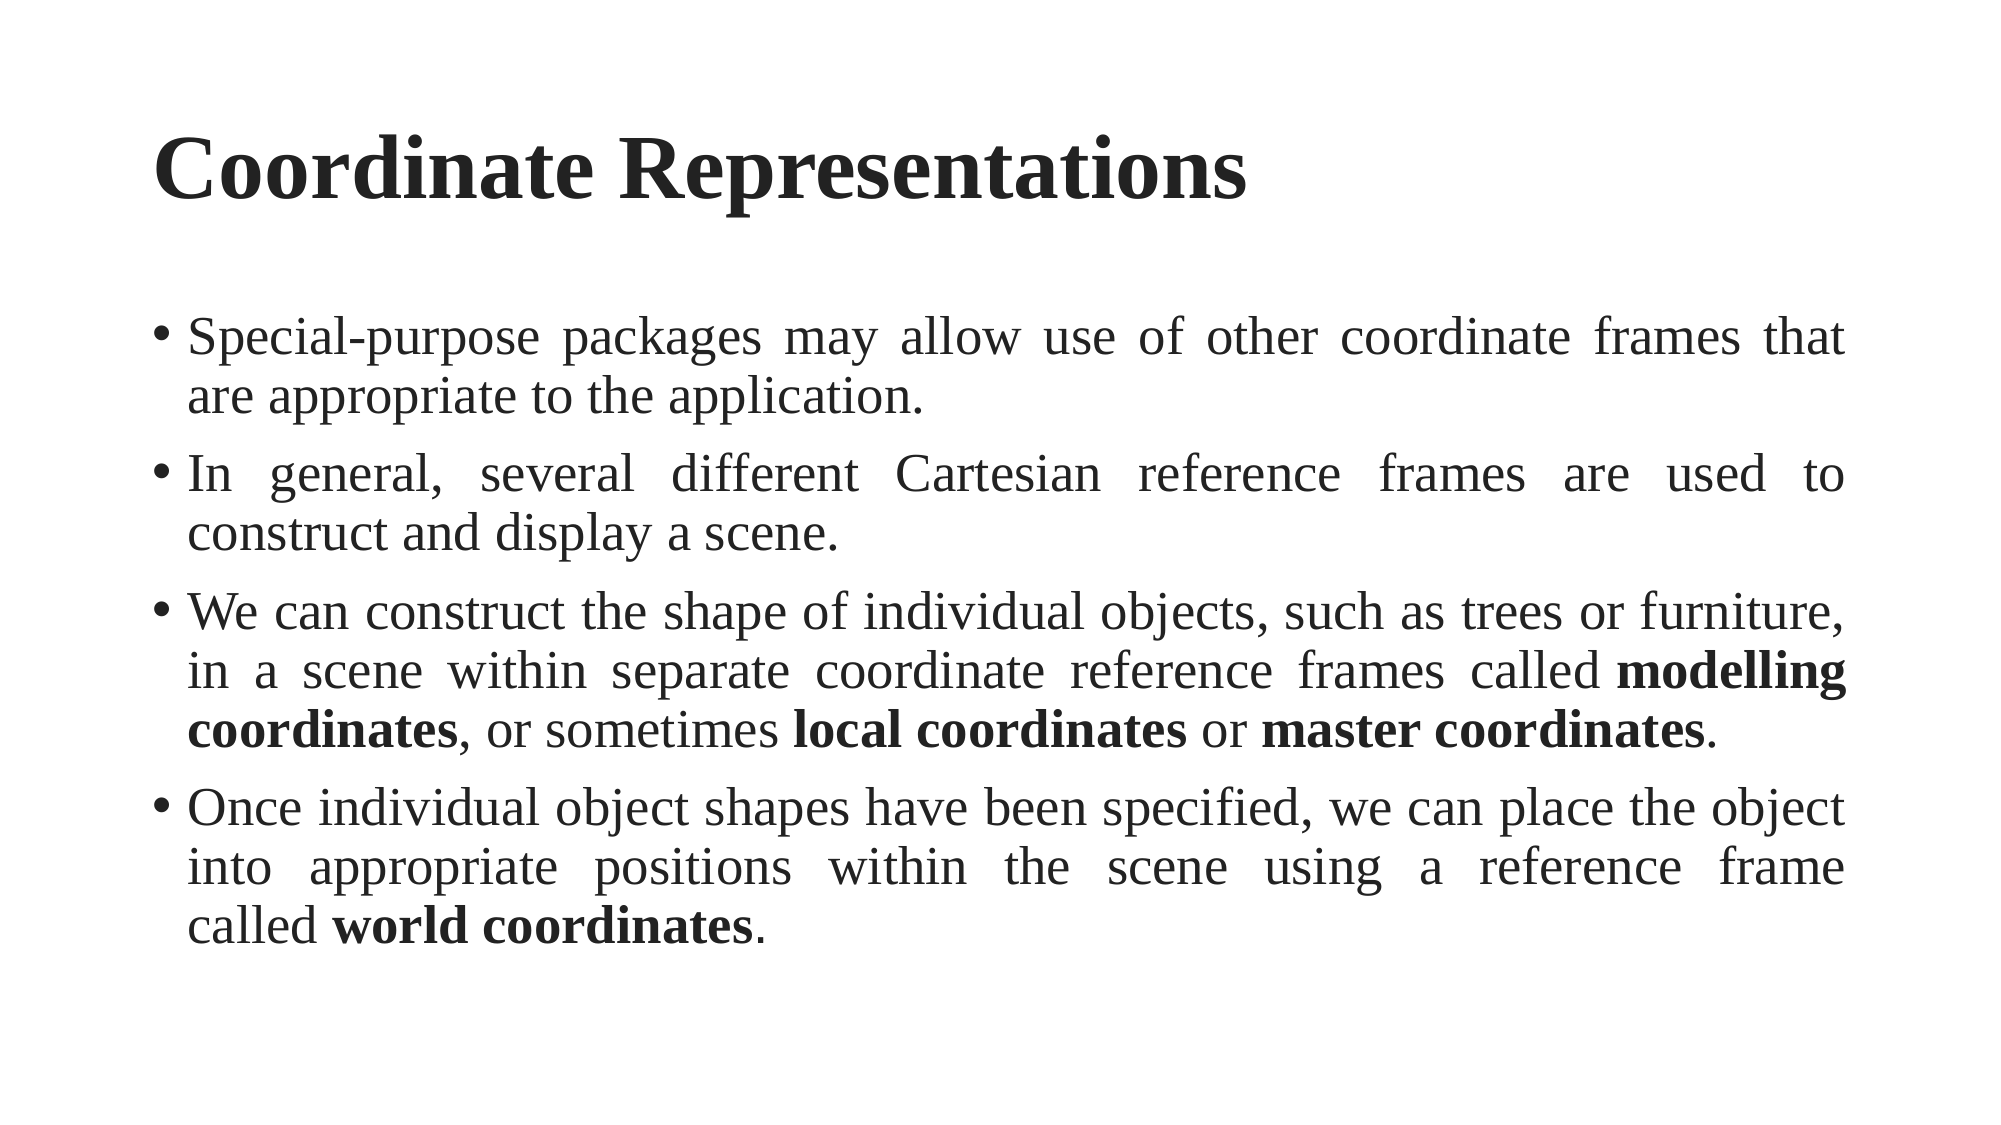

# Coordinate Representations
Special-purpose packages may allow use of other coordinate frames that are appropriate to the application.
In general, several different Cartesian reference frames are used to construct and display a scene.
We can construct the shape of individual objects, such as trees or furniture, in a scene within separate coordinate reference frames called modelling coordinates, or sometimes local coordinates or master coordinates.
Once individual object shapes have been specified, we can place the object into appropriate positions within the scene using a reference frame called world coordinates.